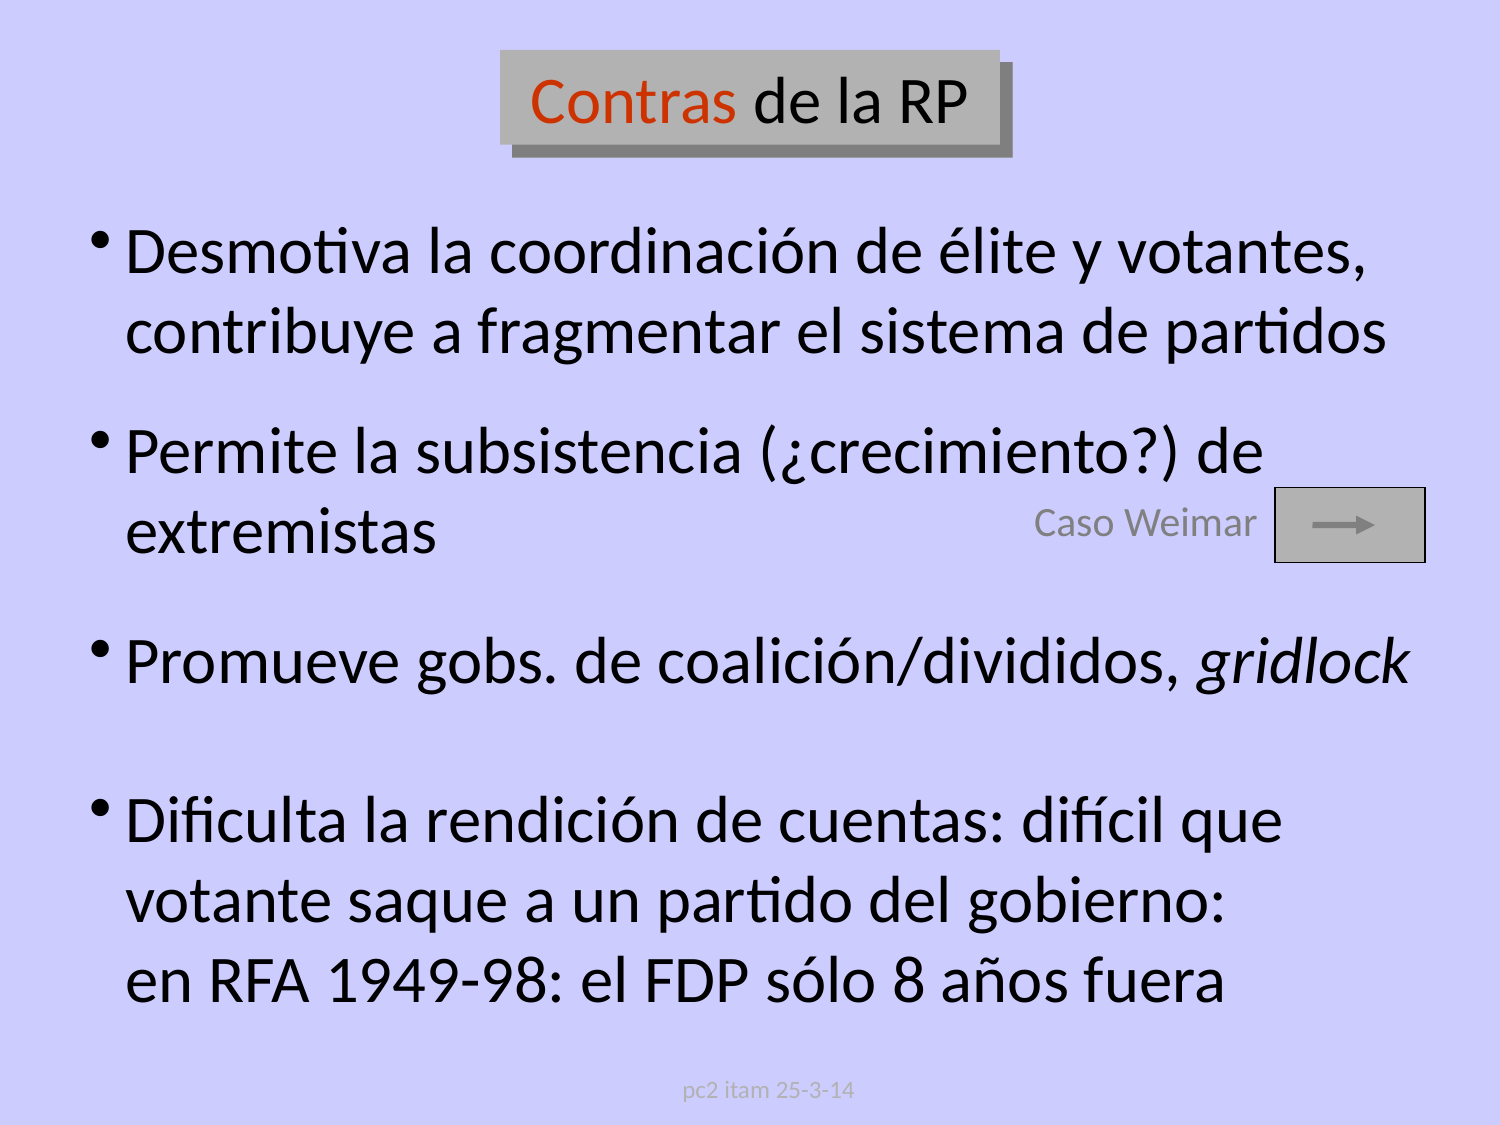

Contras de la RP
Desmotiva la coordinación de élite y votantes, contribuye a fragmentar el sistema de partidos
Permite la subsistencia (¿crecimiento?) de extremistas
Caso Weimar

Promueve gobs. de coalición/divididos, gridlock
Dificulta la rendición de cuentas: difícil que votante saque a un partido del gobierno:
en RFA 1949-98: el FDP sólo 8 años fuera